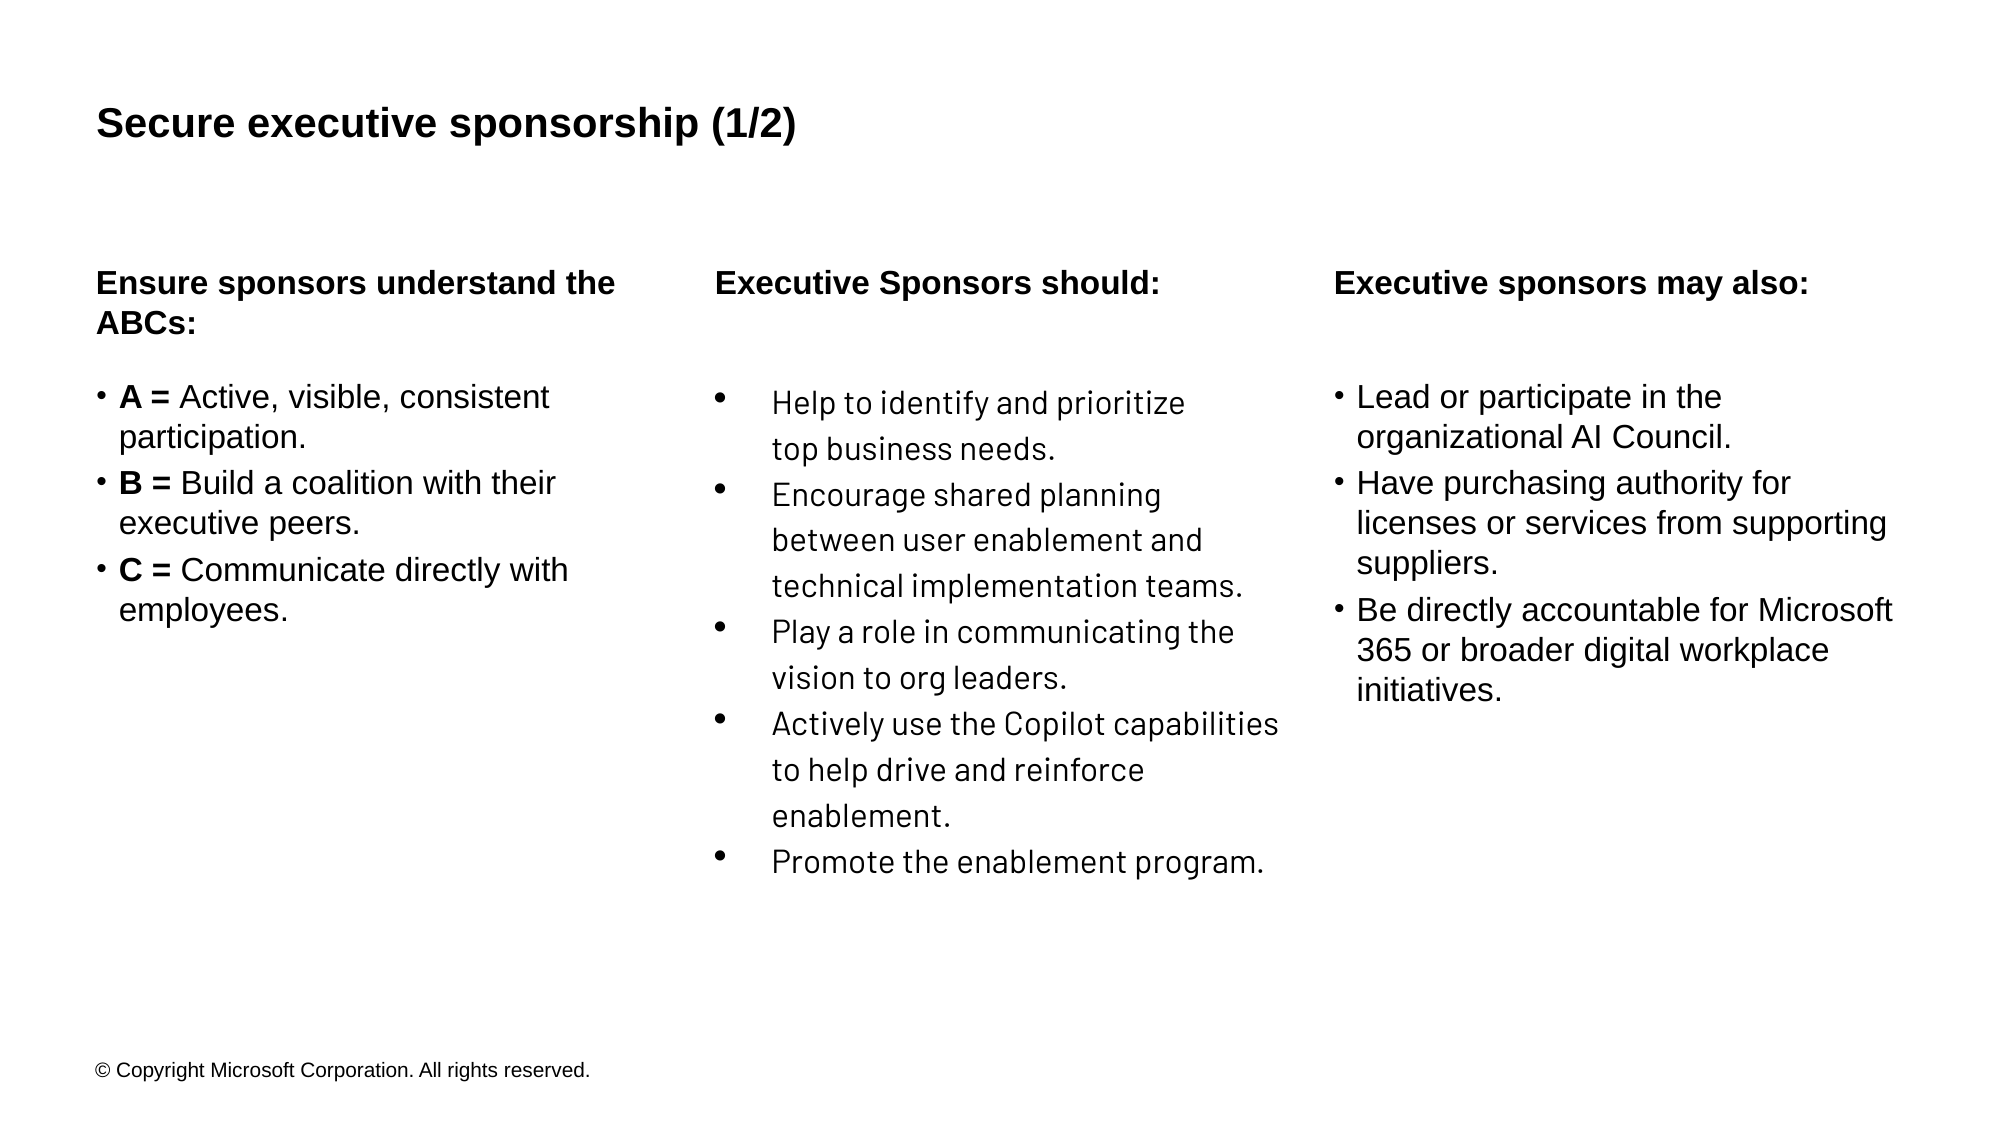

# Secure executive sponsorship (1/2)
Ensure sponsors understand the ABCs:
Executive Sponsors should:
Executive sponsors may also:
A = Active, visible, consistent participation.
B = Build a coalition with their executive peers.
C = Communicate directly with employees.
Help to identify and prioritize top business needs.
Encourage shared planning between user enablement and technical implementation teams.
Play a role in communicating the vision to org leaders.
Actively use the Copilot capabilities to help drive and reinforce enablement.
Promote the enablement program.
Lead or participate in the organizational AI Council.
Have purchasing authority for licenses or services from supporting suppliers.
Be directly accountable for Microsoft 365 or broader digital workplace initiatives.

© Copyright Microsoft Corporation. All rights reserved.